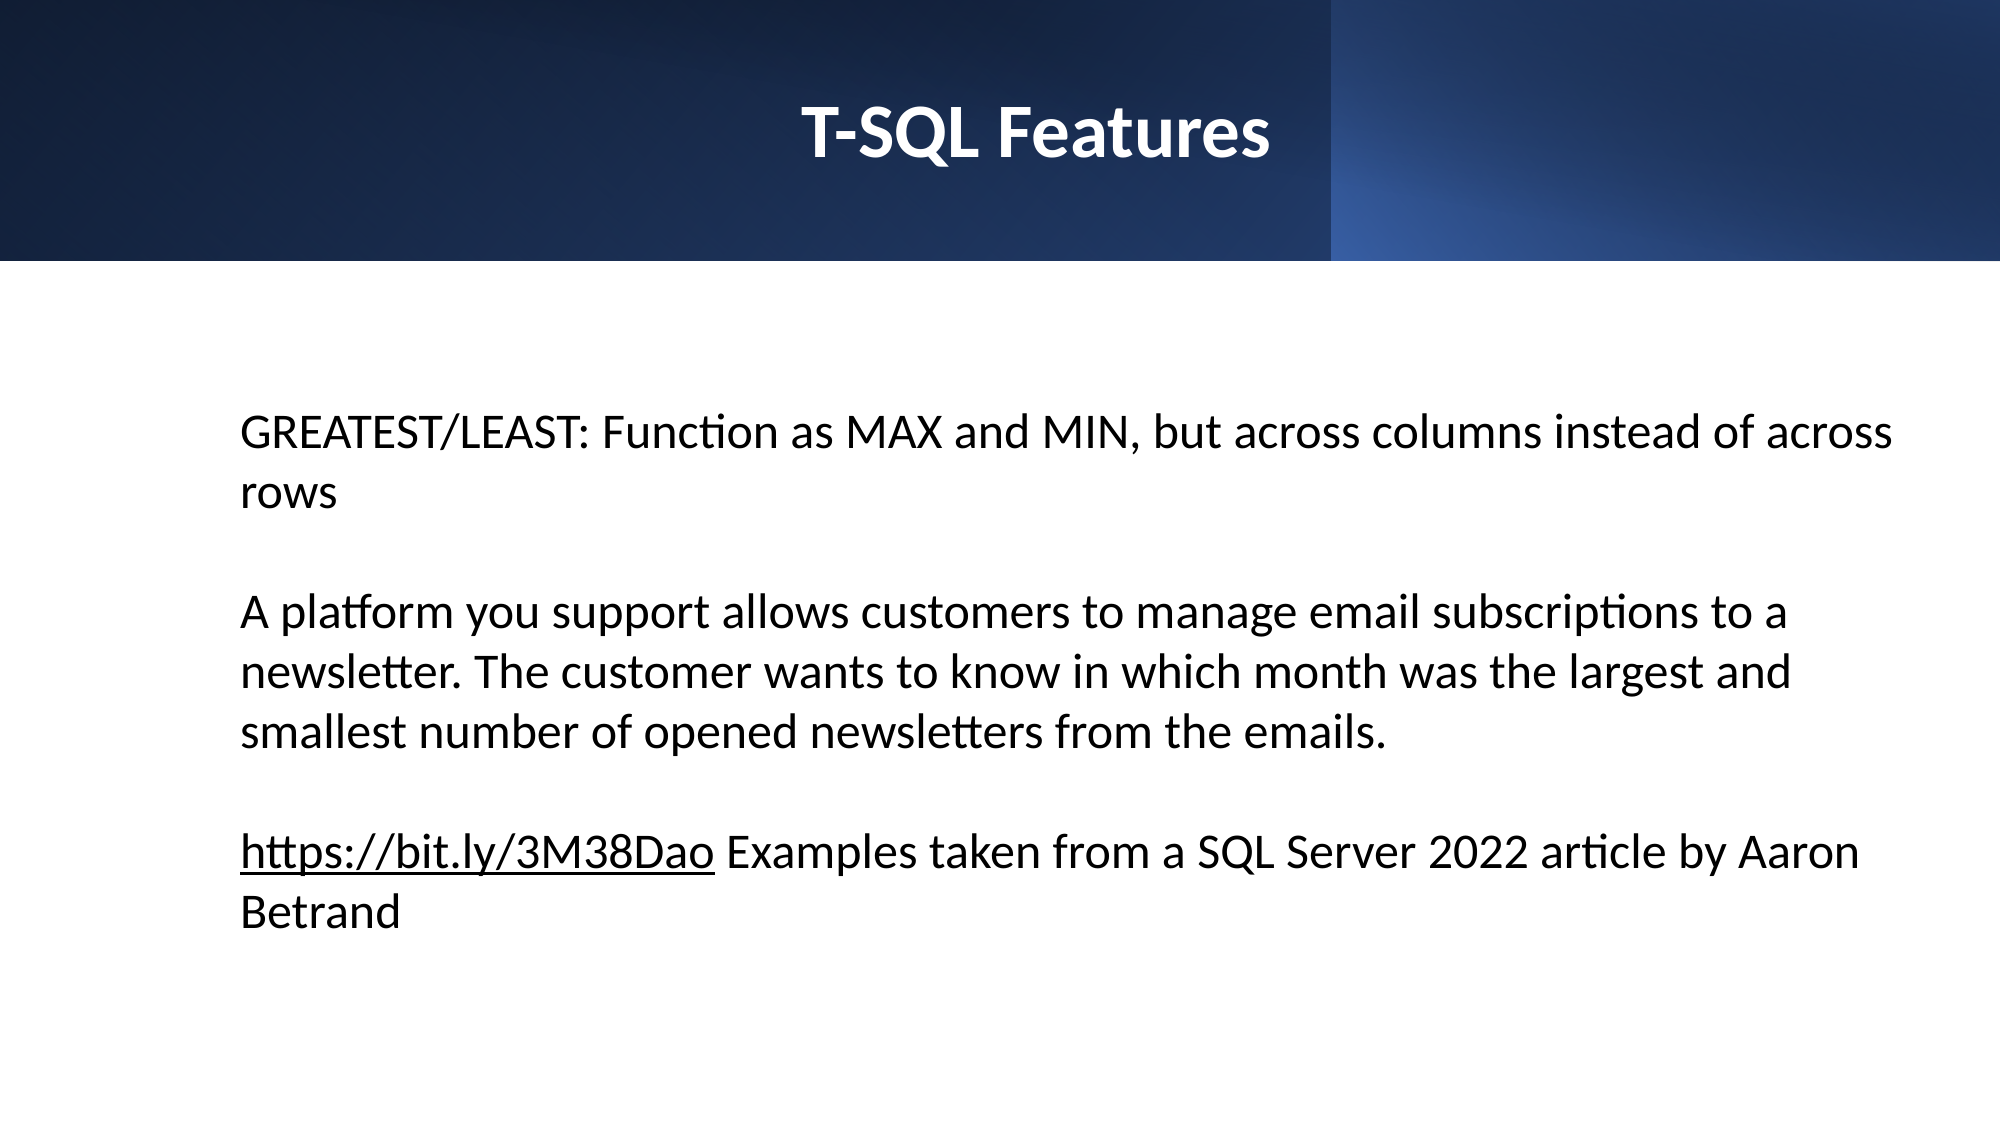

# T-SQL Features
GREATEST/LEAST: Function as MAX and MIN, but across columns instead of across rows

A platform you support allows customers to manage email subscriptions to a newsletter. The customer wants to know in which month was the largest and smallest number of opened newsletters from the emails.

https://bit.ly/3M38Dao Examples taken from a SQL Server 2022 article by Aaron Betrand